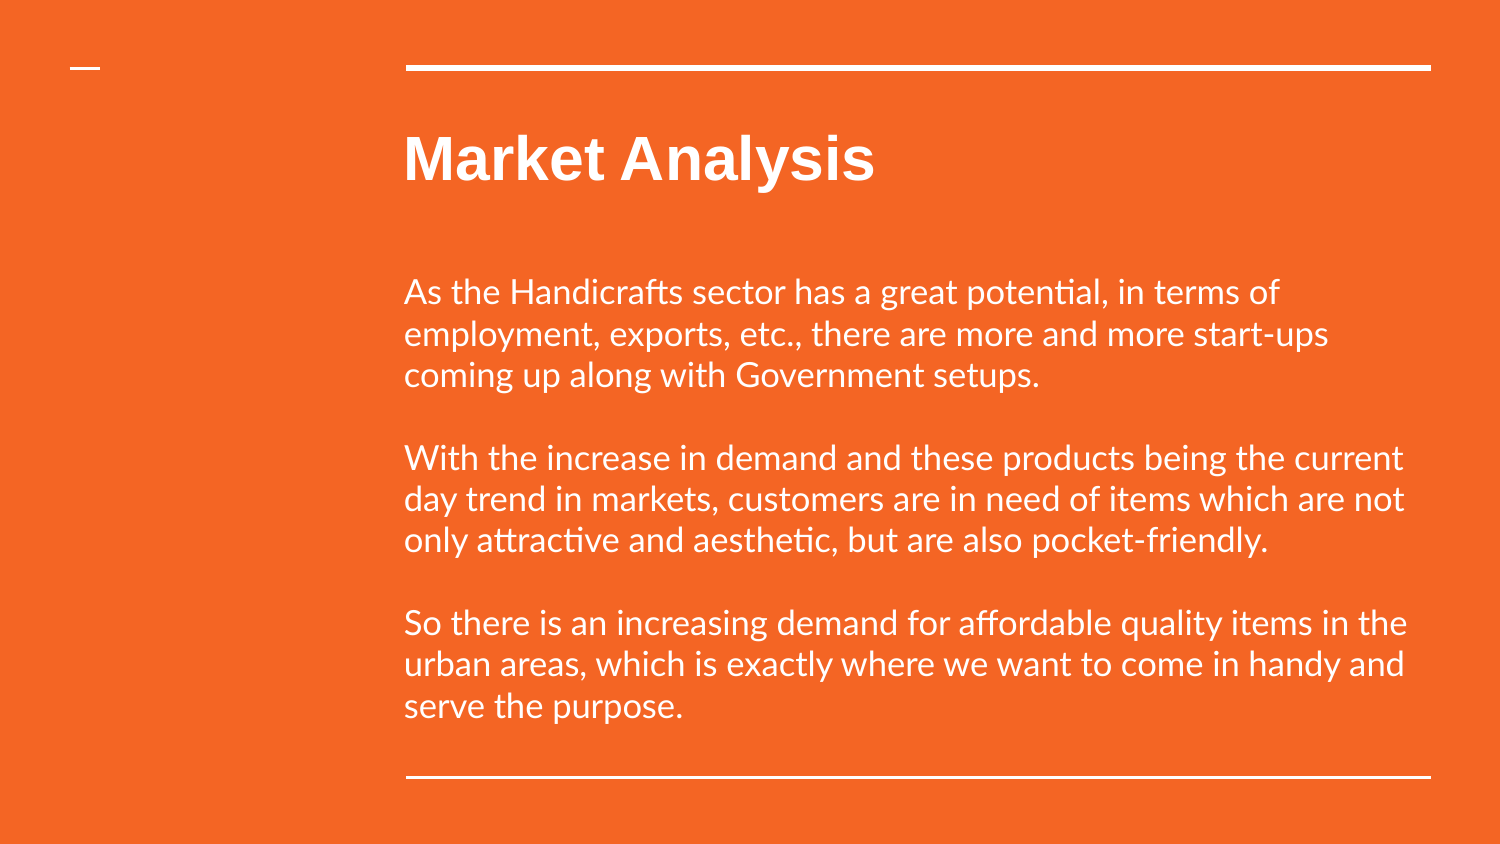

# Market Analysis
As the Handicrafts sector has a great potential, in terms of employment, exports, etc., there are more and more start-ups coming up along with Government setups.

With the increase in demand and these products being the current day trend in markets, customers are in need of items which are not only attractive and aesthetic, but are also pocket-friendly.

So there is an increasing demand for affordable quality items in the urban areas, which is exactly where we want to come in handy and serve the purpose.